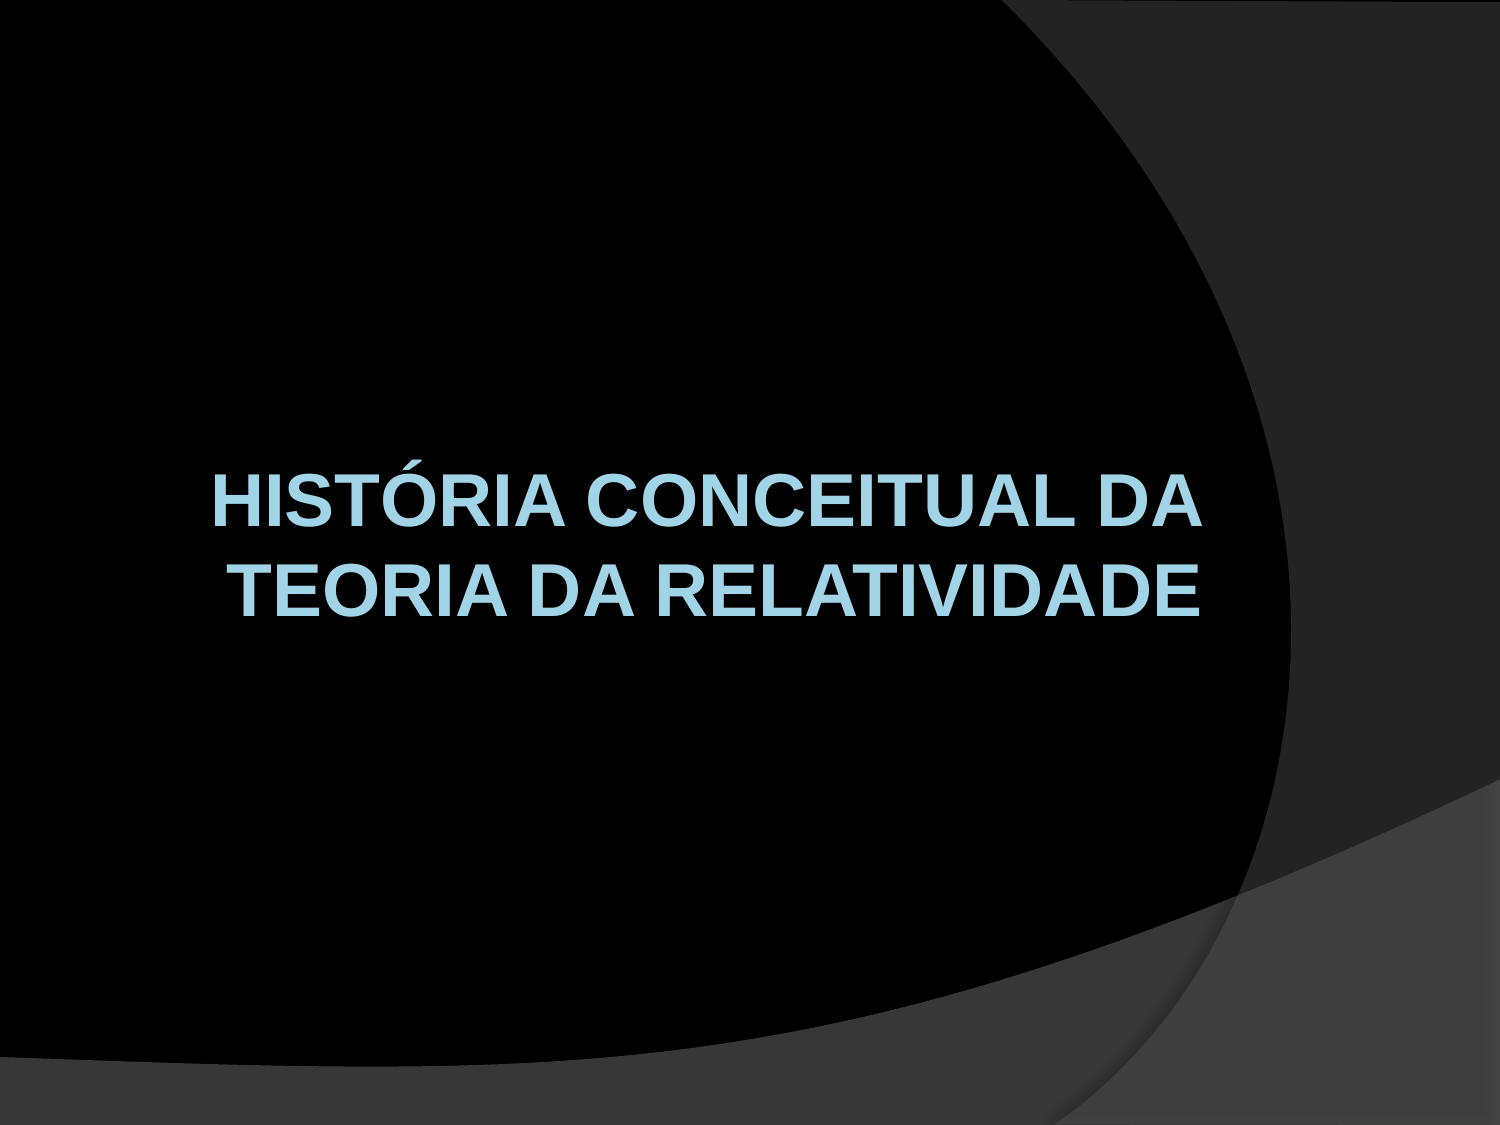

# História conceitual da teoria da relatividade